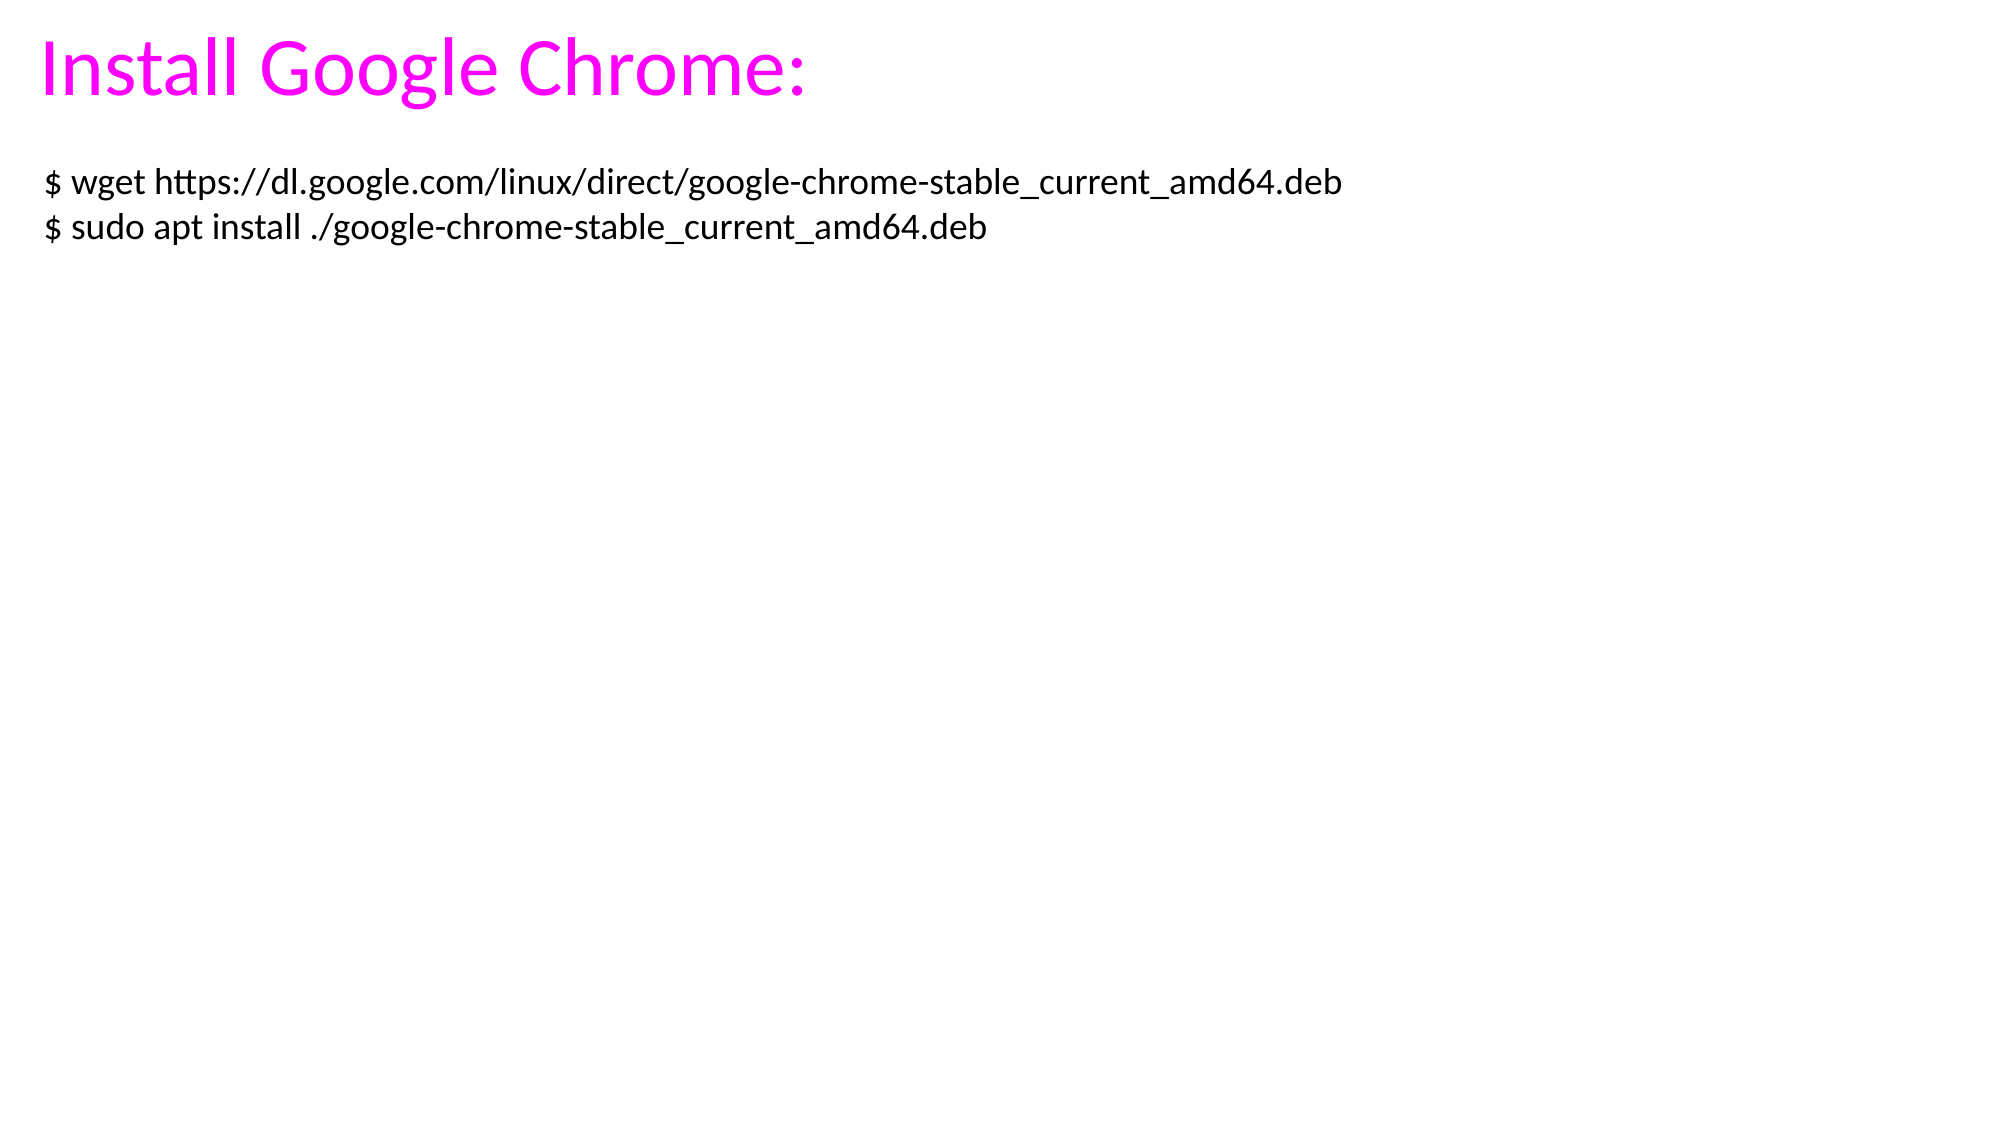

# Install Google Chrome:
$ wget https://dl.google.com/linux/direct/google-chrome-stable_current_amd64.deb
$ sudo apt install ./google-chrome-stable_current_amd64.deb